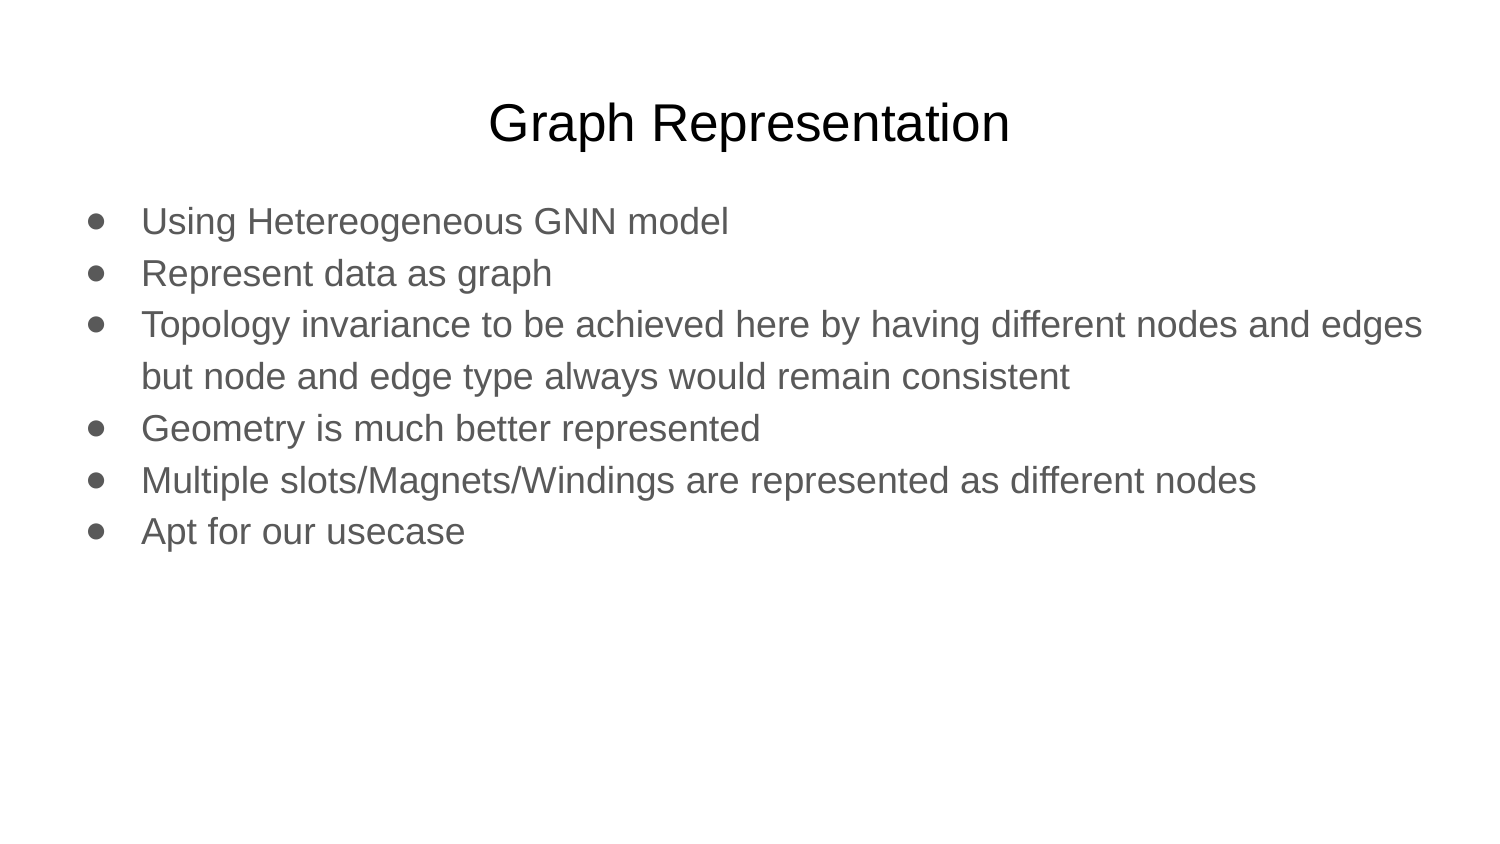

# Graph Representation
Using Hetereogeneous GNN model
Represent data as graph
Topology invariance to be achieved here by having different nodes and edges but node and edge type always would remain consistent
Geometry is much better represented
Multiple slots/Magnets/Windings are represented as different nodes
Apt for our usecase